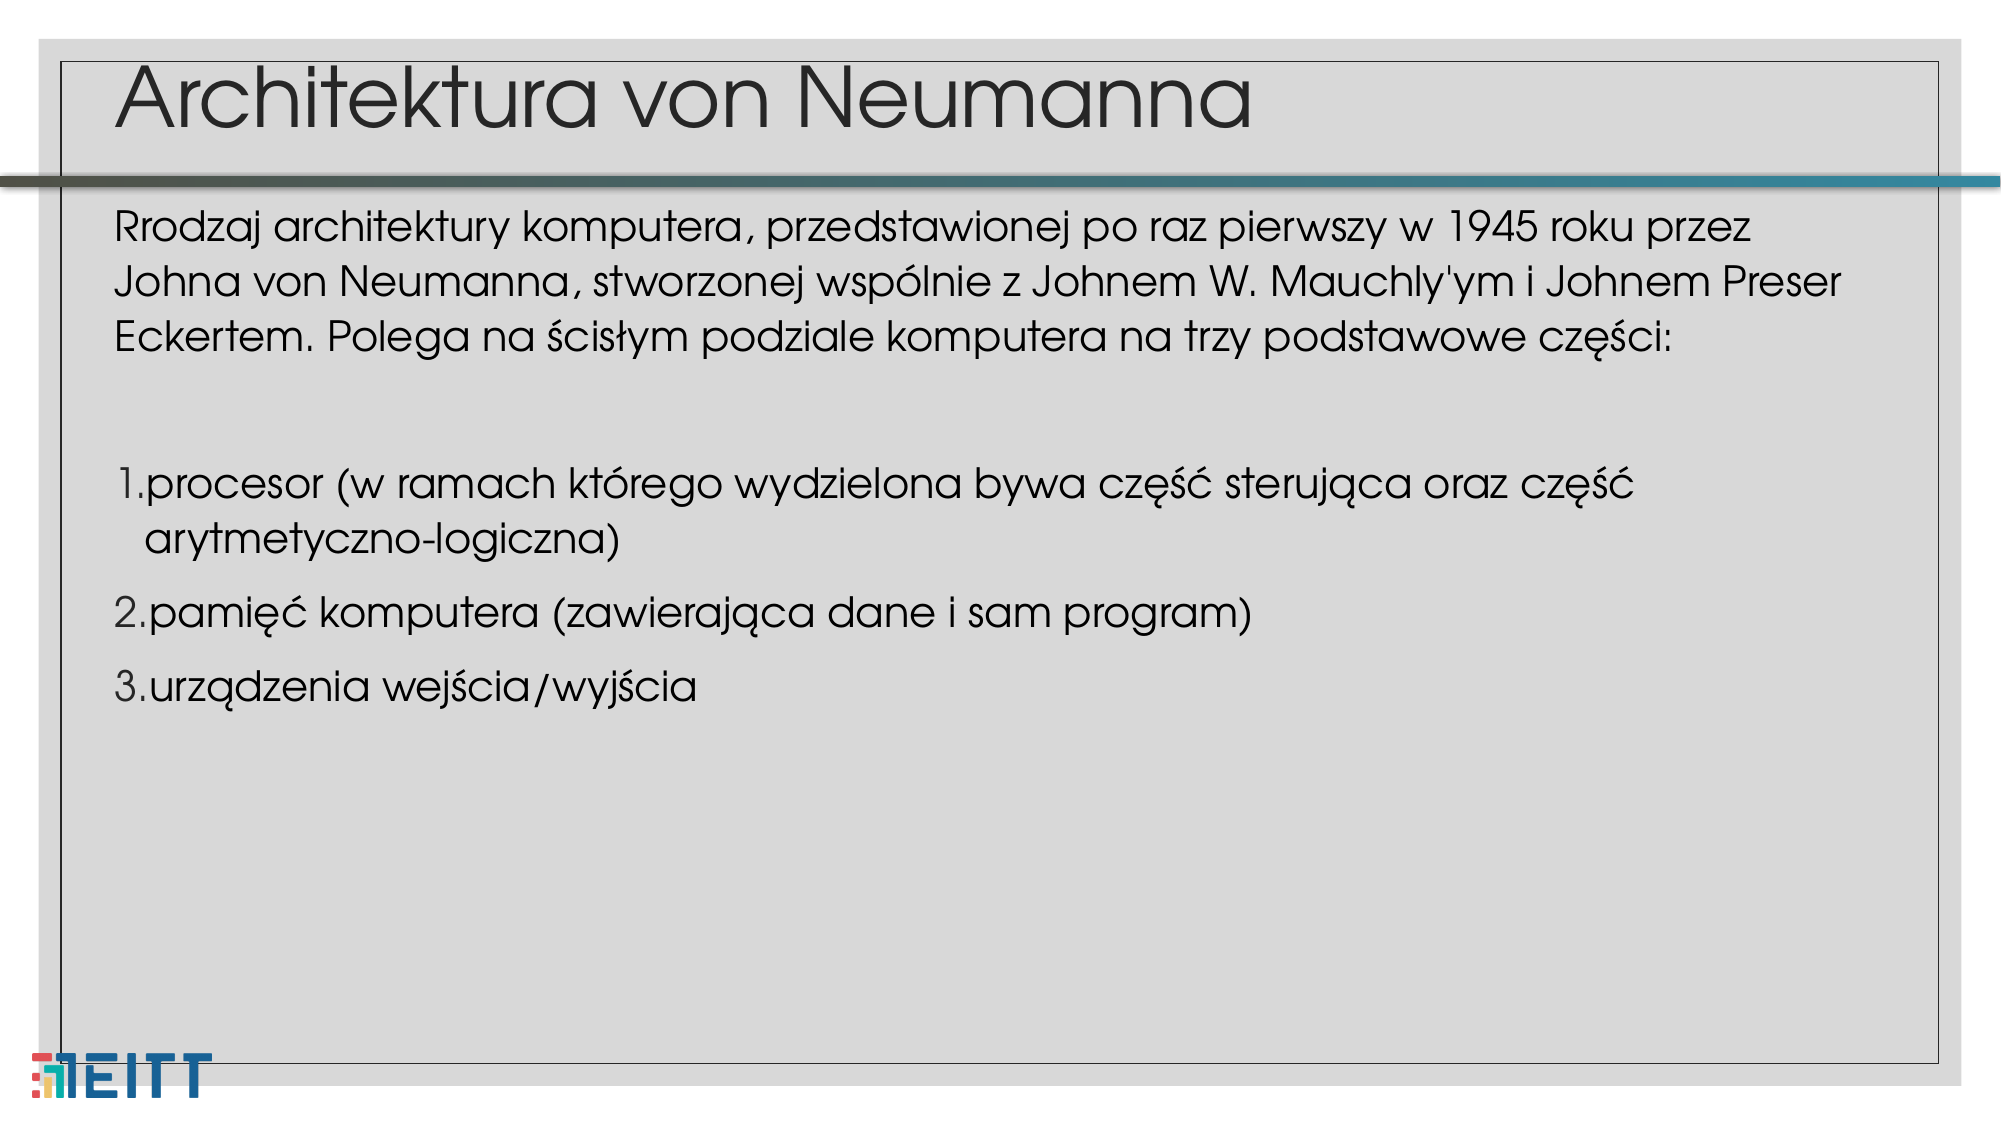

# Architektura von Neumanna
Rrodzaj architektury komputera, przedstawionej po raz pierwszy w 1945 roku przez Johna von Neumanna, stworzonej wspólnie z Johnem W. Mauchly'ym i Johnem Preser Eckertem. Polega na ścisłym podziale komputera na trzy podstawowe części:

procesor (w ramach którego wydzielona bywa część sterująca oraz część arytmetyczno-logiczna)
pamięć komputera (zawierająca dane i sam program)
urządzenia wejścia/wyjścia